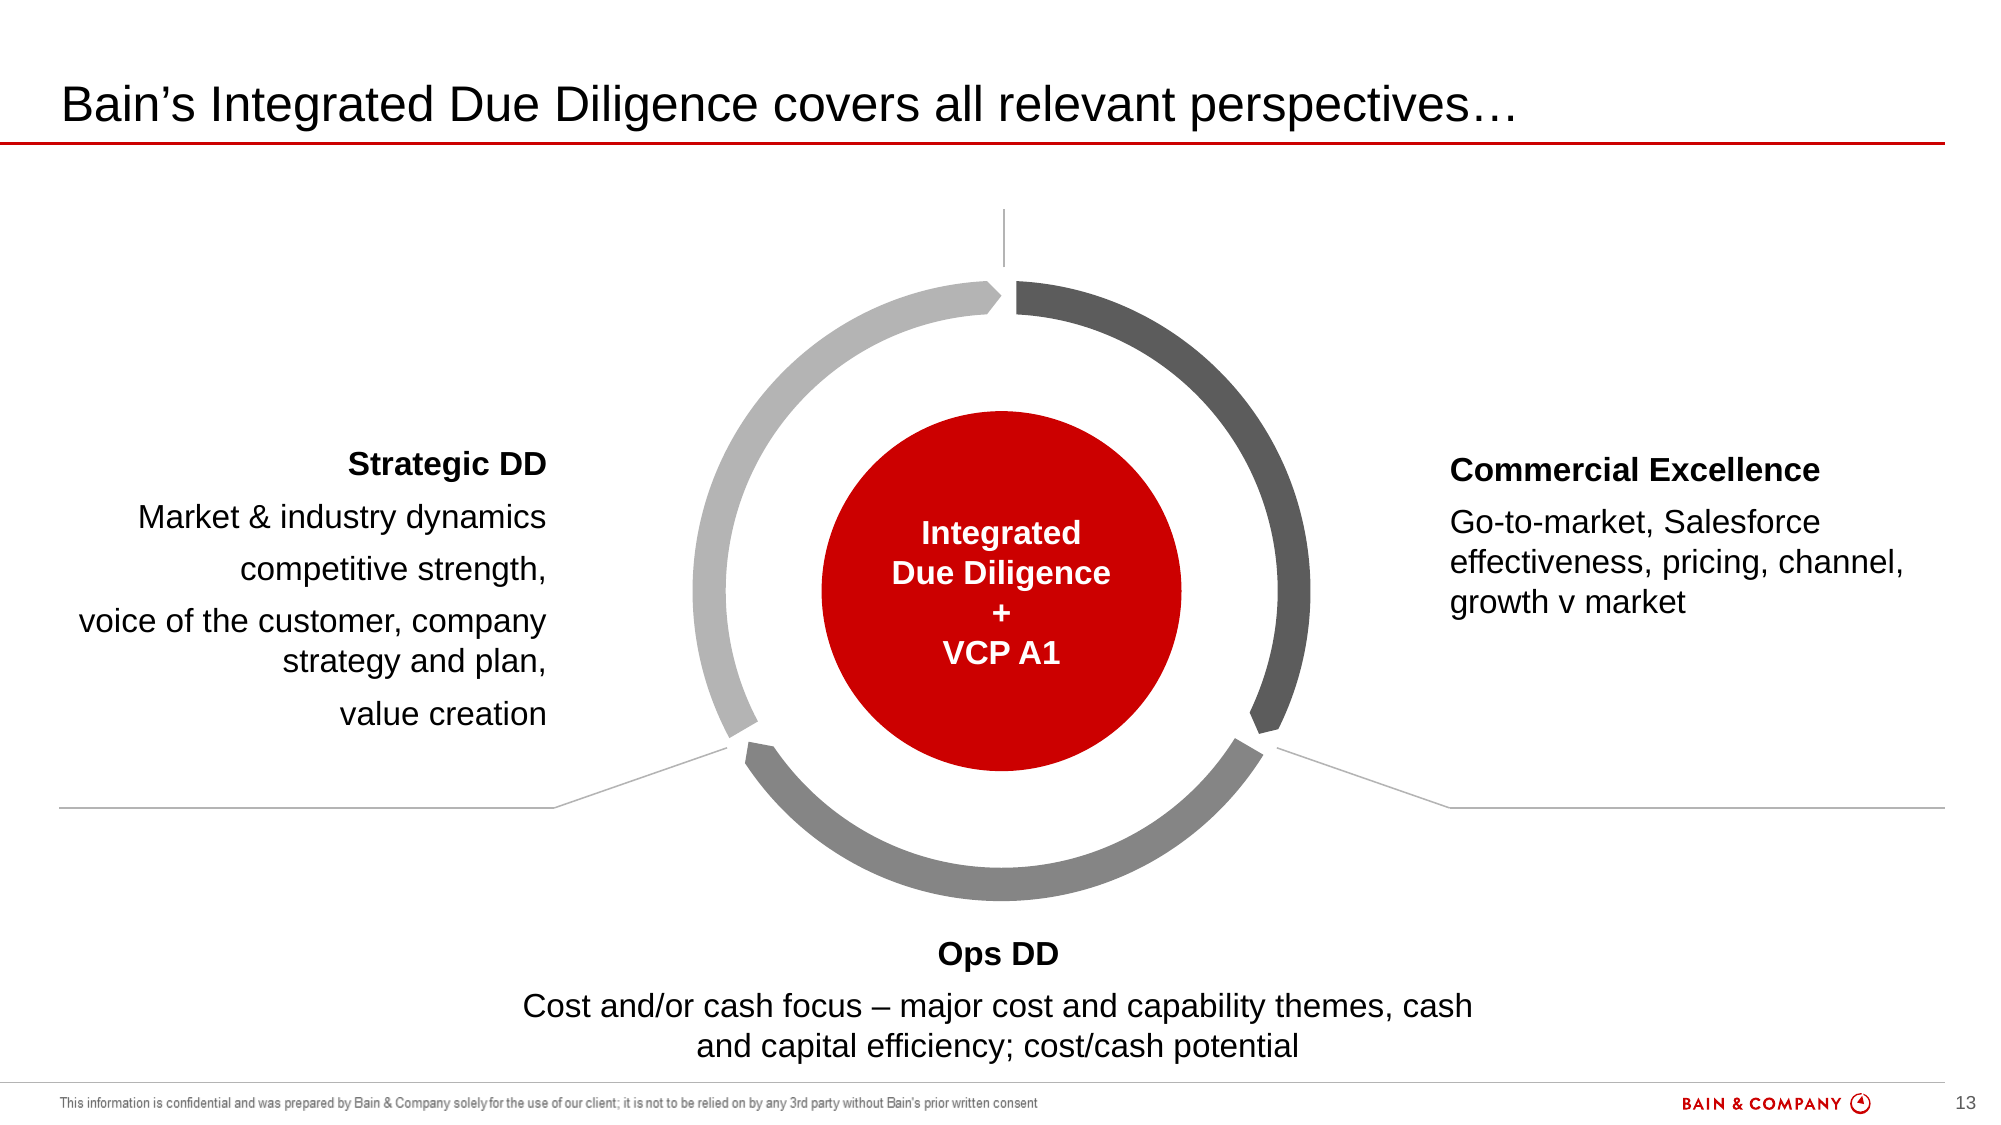

# Bain’s Integrated Due Diligence covers all relevant perspectives…
overall_1_131638116449583114 columns_1_131638116449583114

Integrated
Due Diligence
+
VCP A1
Strategic DD
Market & industry dynamics
competitive strength,
voice of the customer, company strategy and plan,
value creation
Commercial Excellence
Go-to-market, Salesforce effectiveness, pricing, channel, growth v market
Ops DD
Cost and/or cash focus – major cost and capability themes, cash and capital efficiency; cost/cash potential